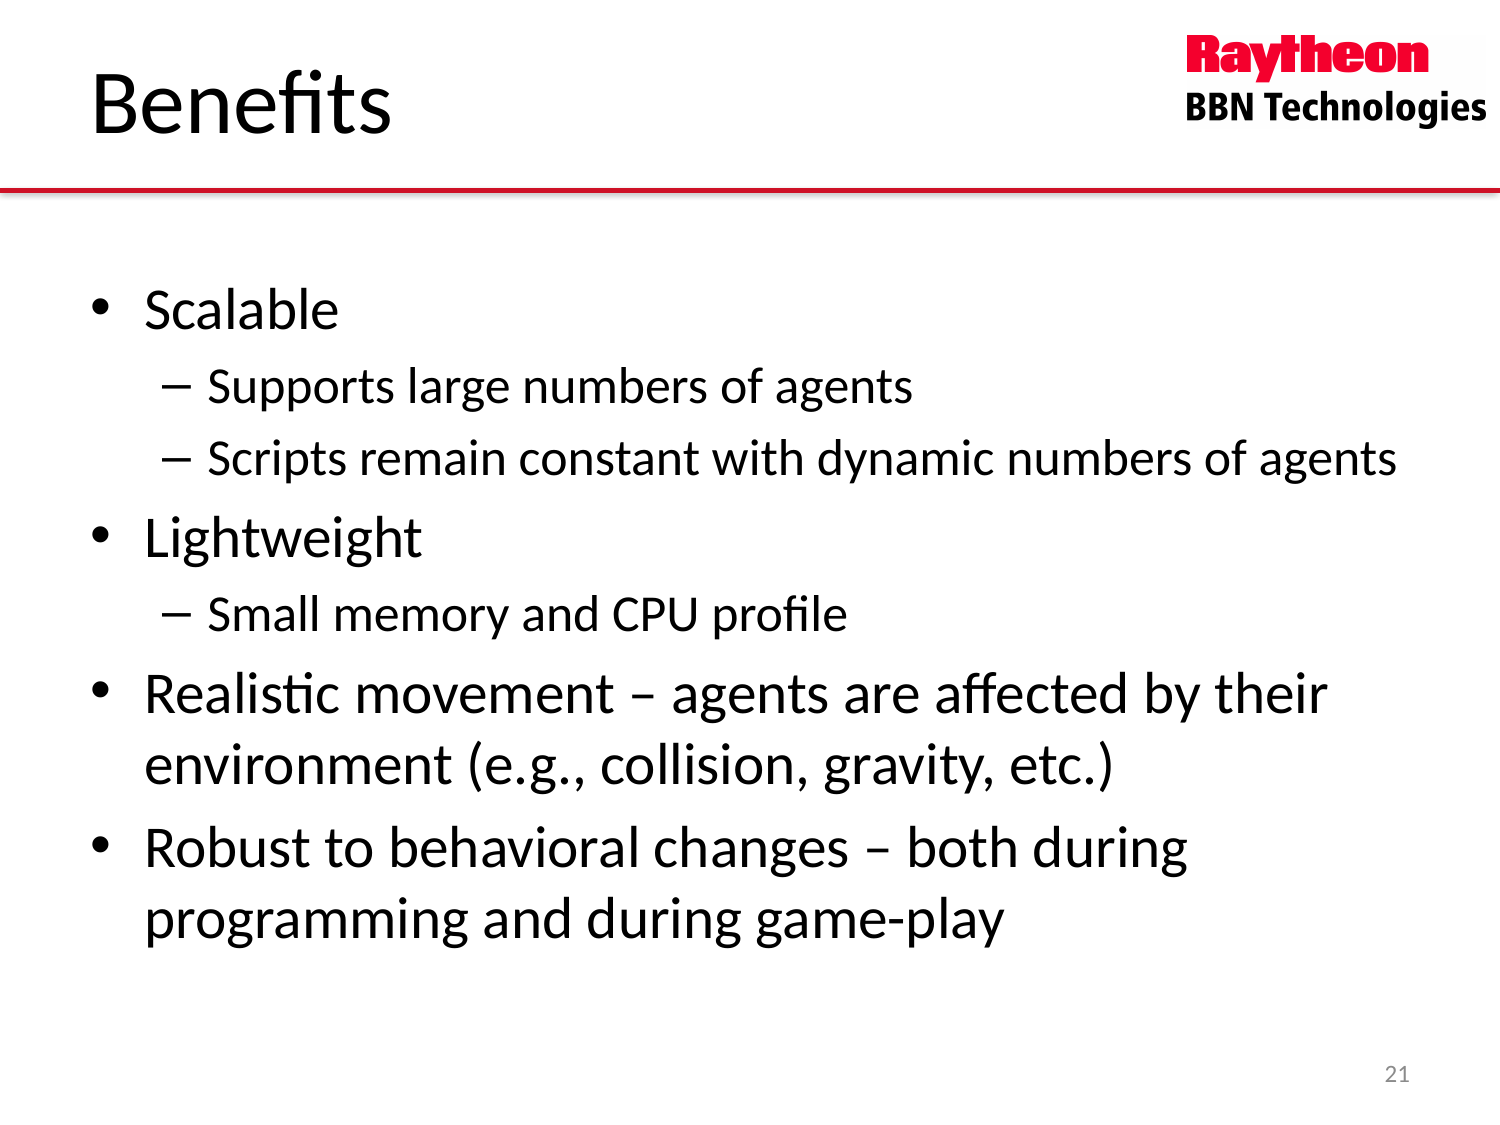

# Benefits
Scalable
Supports large numbers of agents
Scripts remain constant with dynamic numbers of agents
Lightweight
Small memory and CPU profile
Realistic movement – agents are affected by their environment (e.g., collision, gravity, etc.)
Robust to behavioral changes – both during programming and during game-play
21